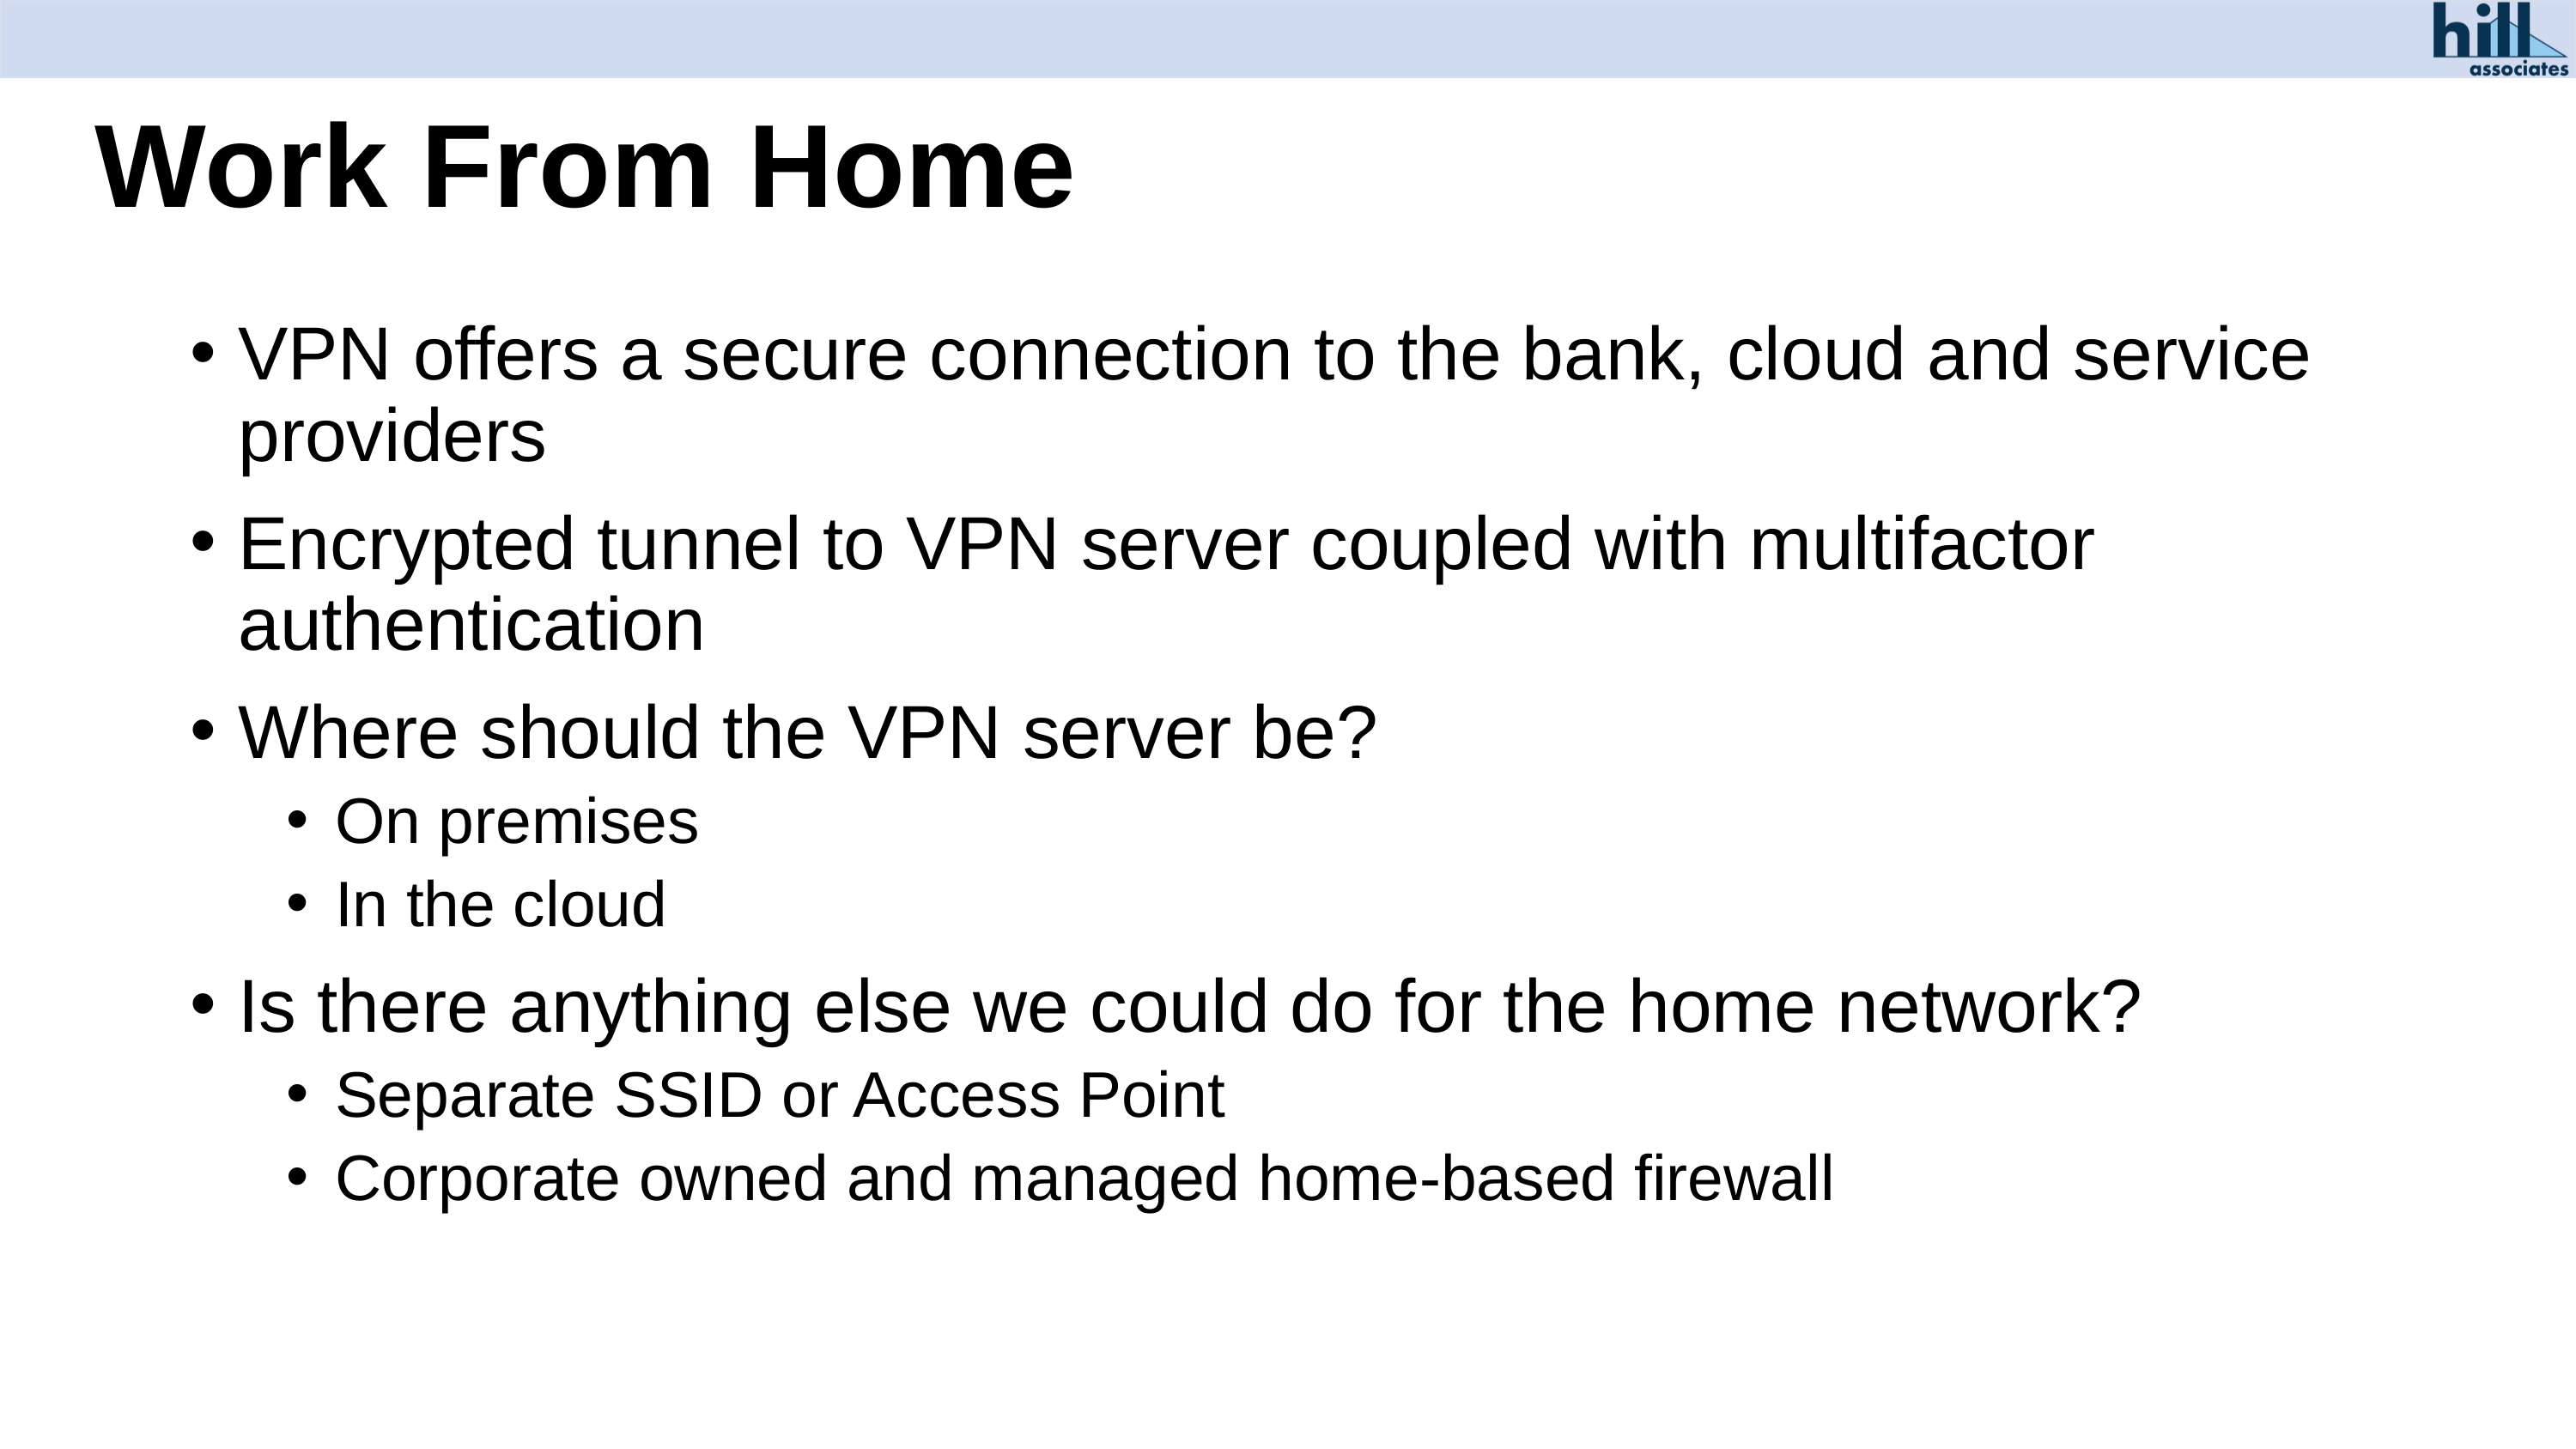

# Work From Home
VPN offers a secure connection to the bank, cloud and service providers
Encrypted tunnel to VPN server coupled with multifactor authentication
Where should the VPN server be?
On premises
In the cloud
Is there anything else we could do for the home network?
Separate SSID or Access Point
Corporate owned and managed home-based firewall